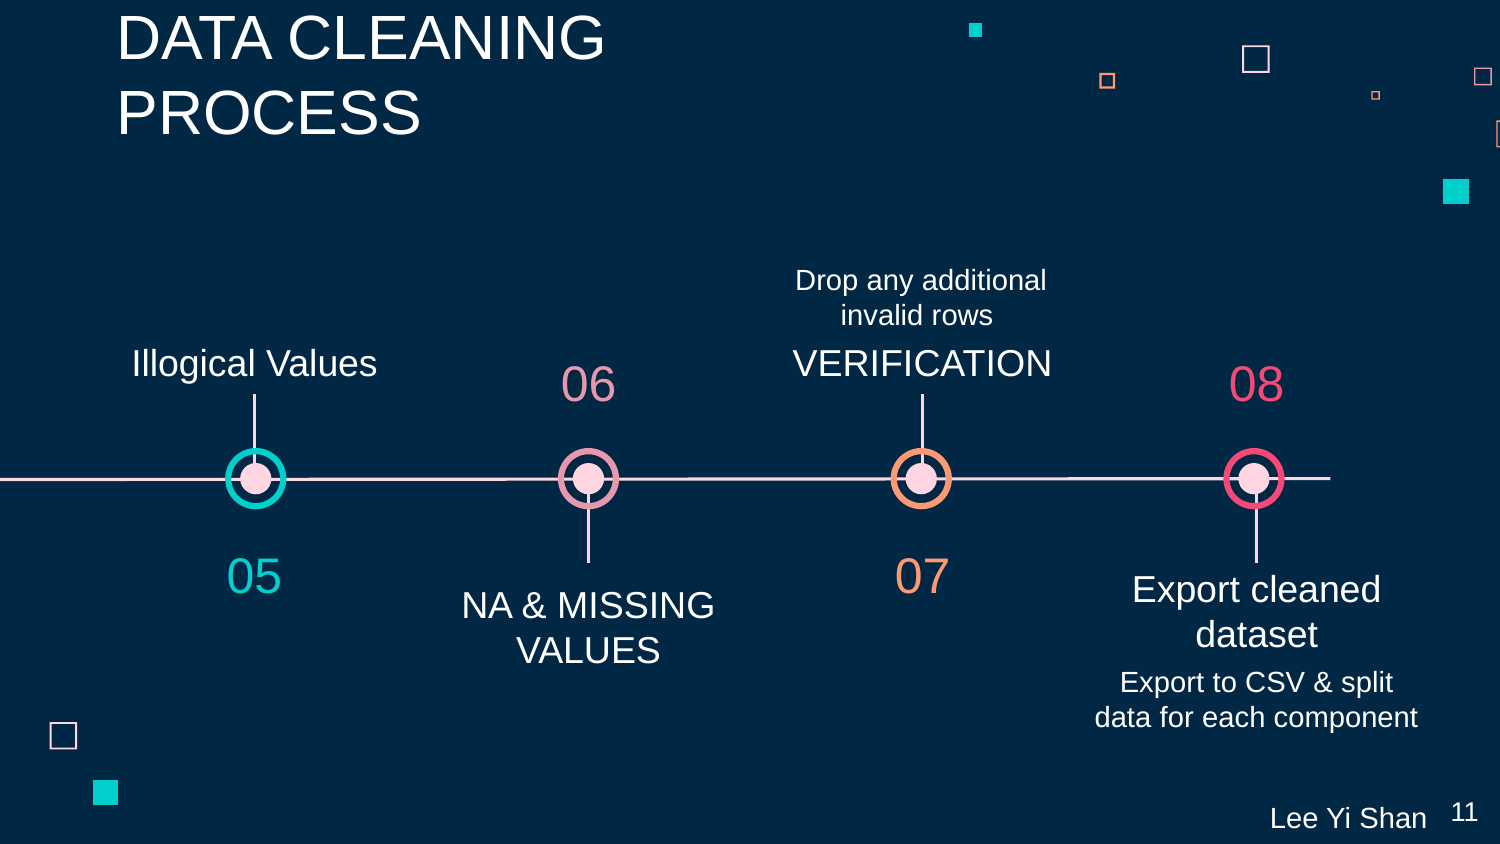

# DATA CLEANING PROCESS
Drop any additional invalid rows
Illogical Values
VERIFICATION
06
08

05
07
NA & MISSING VALUES
Export cleaned dataset
Export to CSV & split data for each component

Lee Yi Shan
11